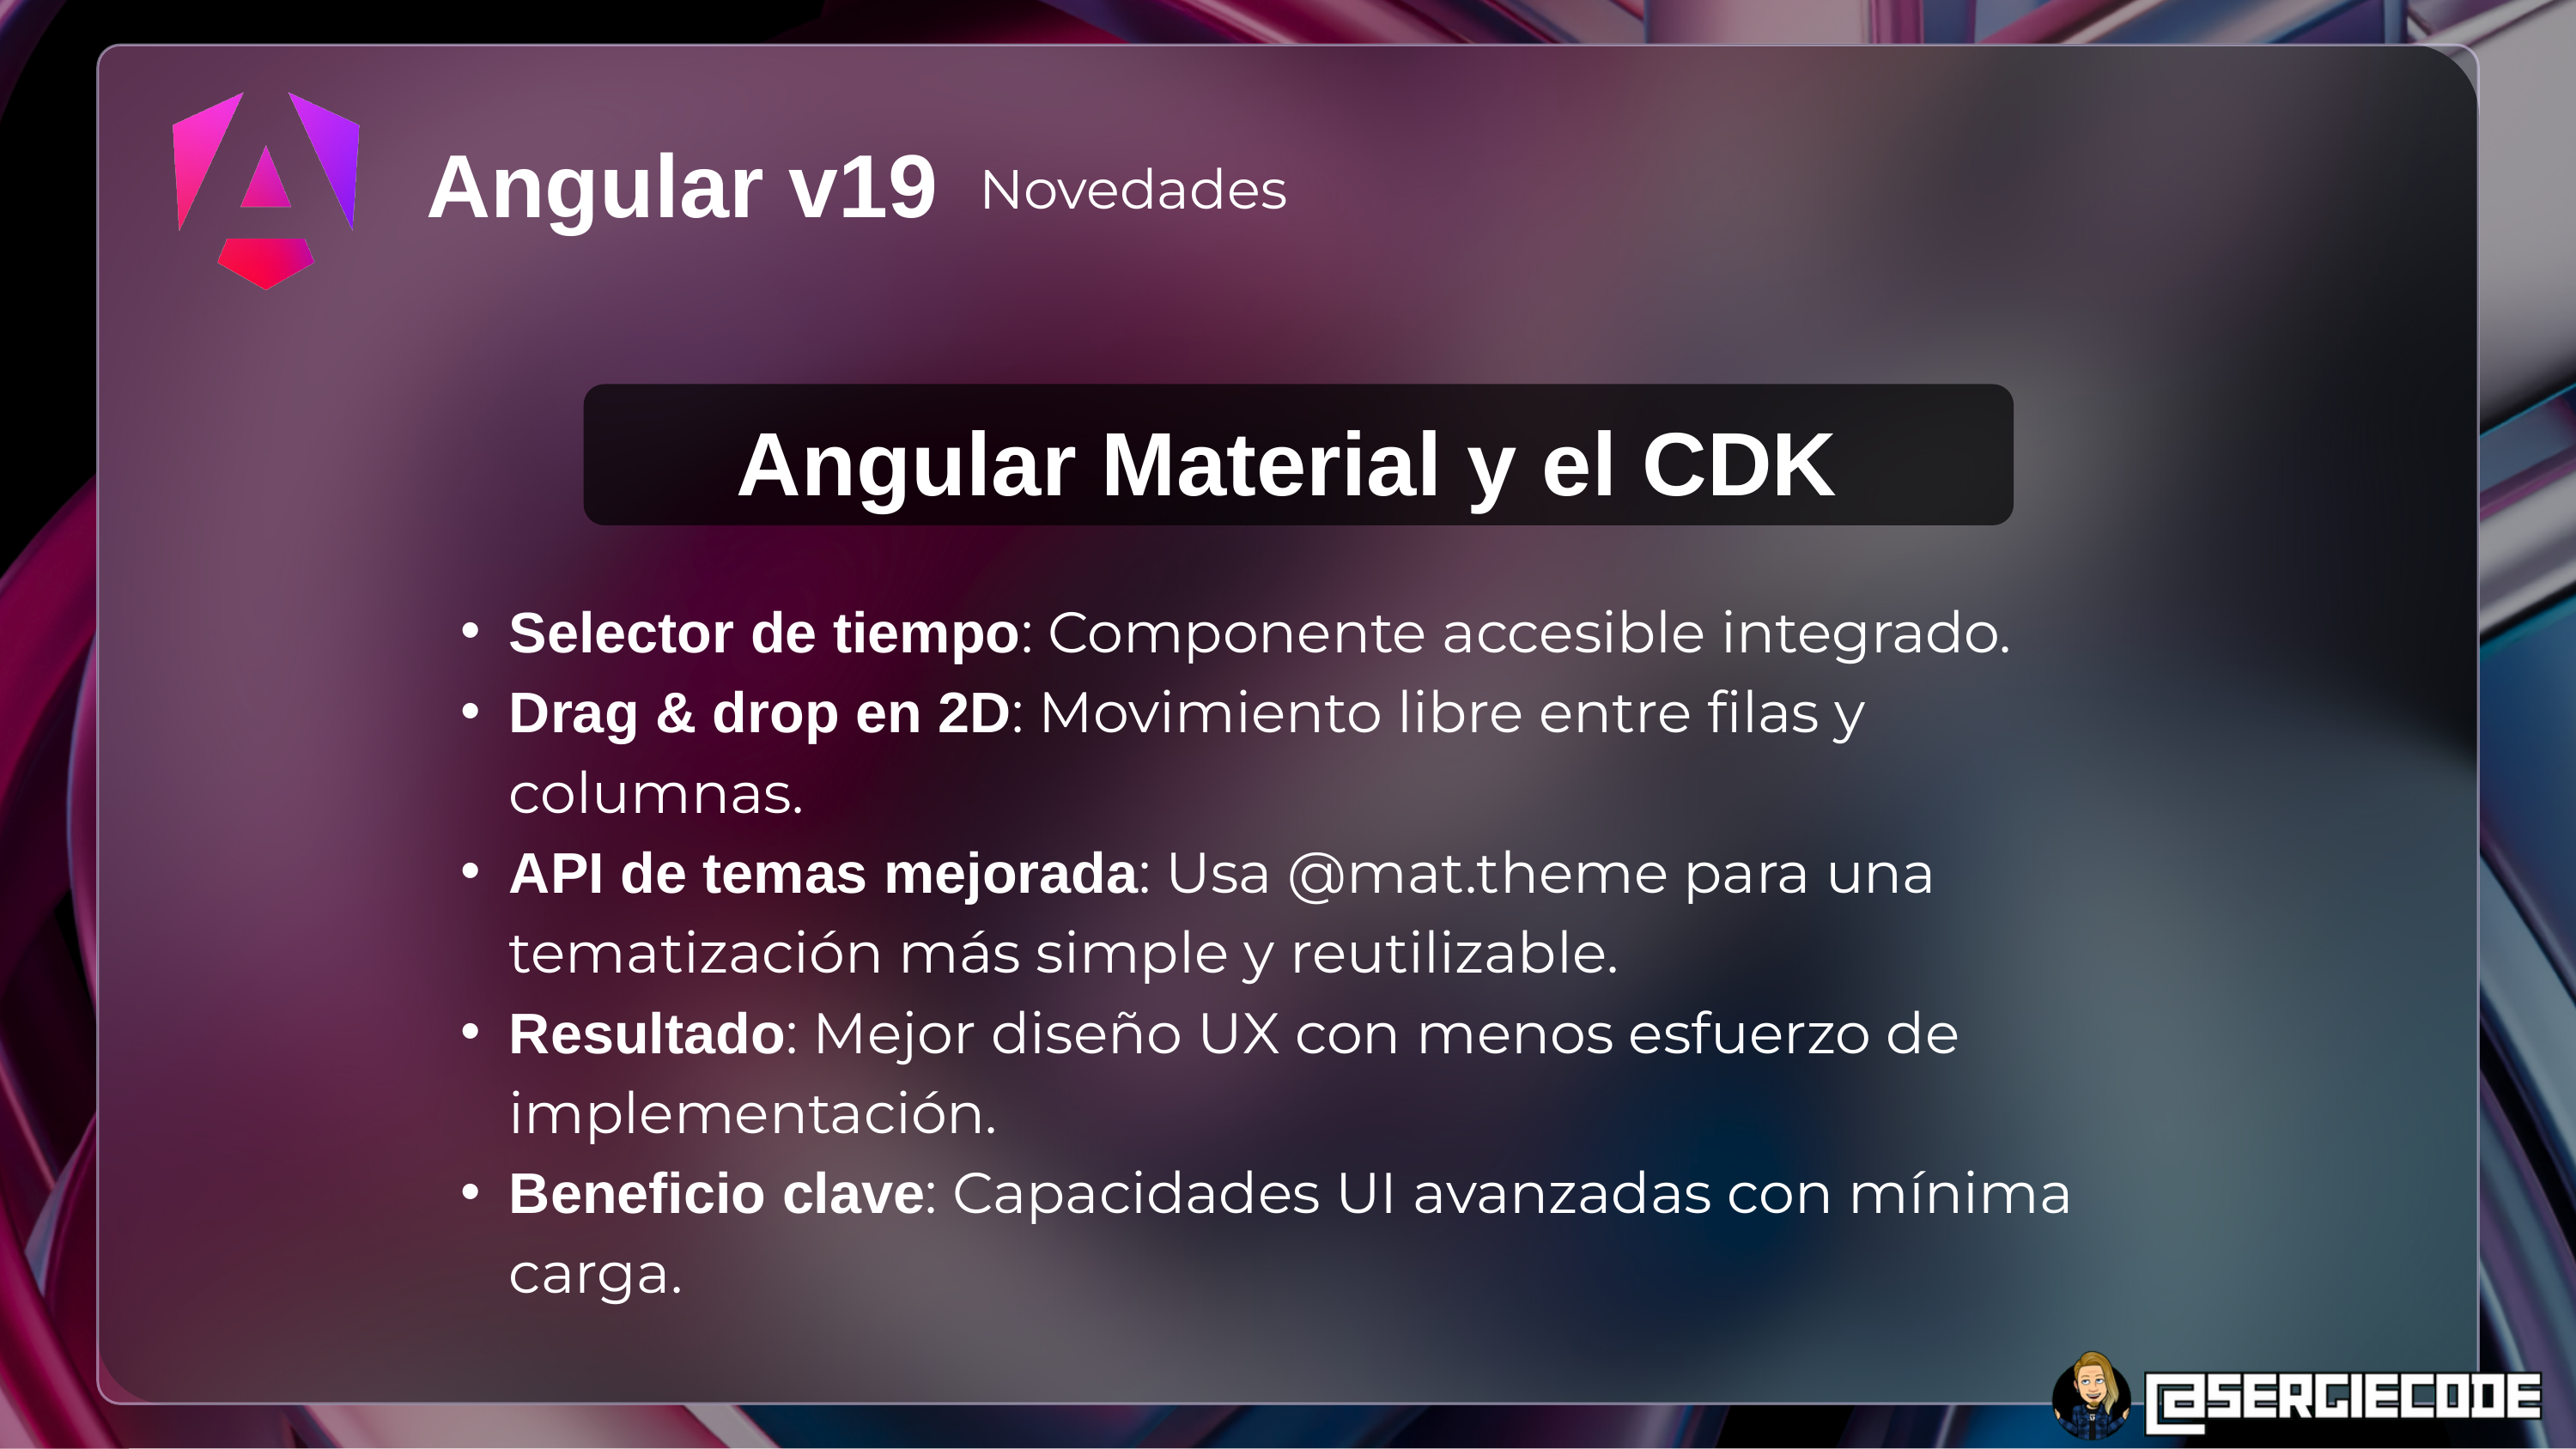

Angular v19
Novedades

Angular Material y el CDK
Selector de tiempo: Componente accesible integrado.
Drag & drop en 2D: Movimiento libre entre filas y columnas.
API de temas mejorada: Usa @mat.theme para una tematización más simple y reutilizable.
Resultado: Mejor diseño UX con menos esfuerzo de implementación.
Beneficio clave: Capacidades UI avanzadas con mínima carga.